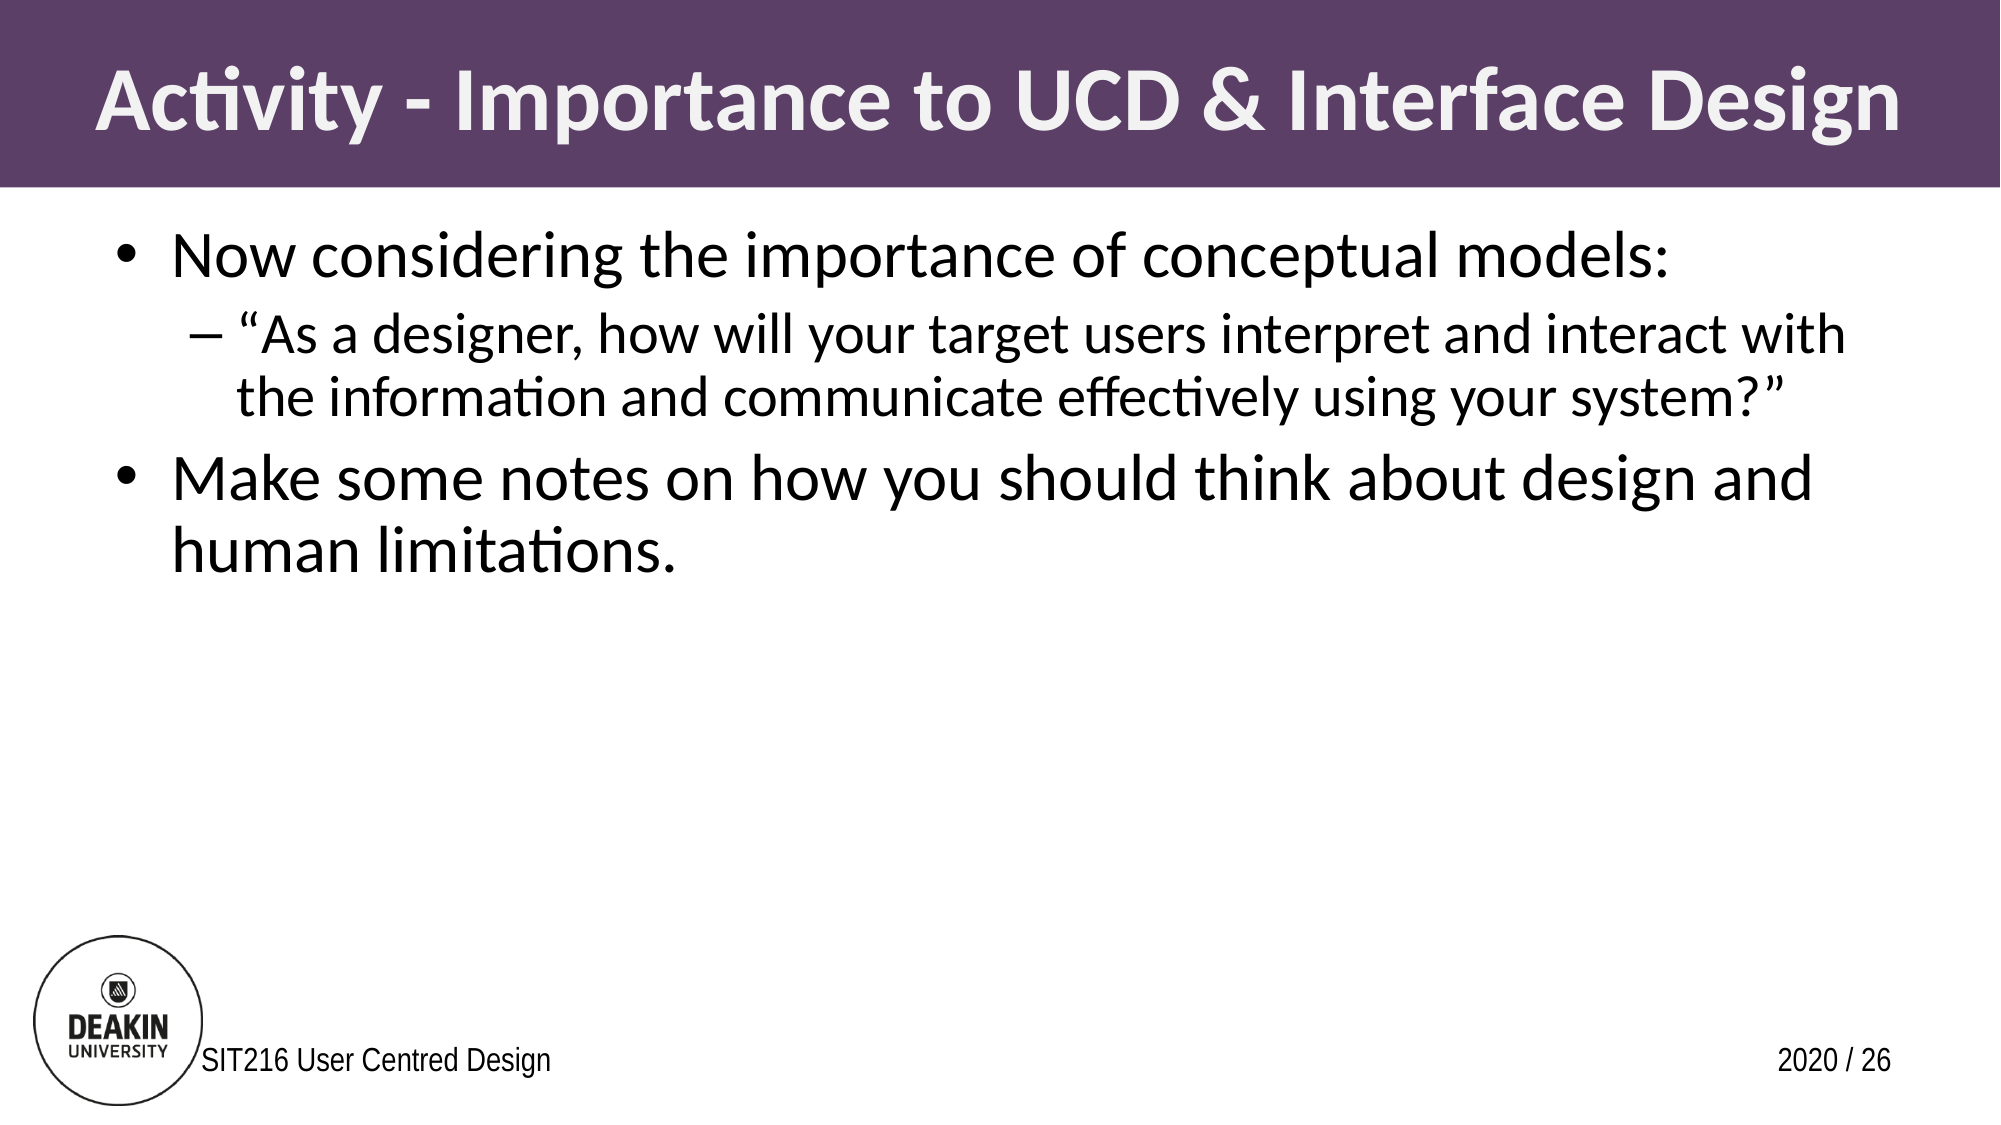

# Activity - Importance to UCD & Interface Design
Now considering the importance of conceptual models:
“As a designer, how will your target users interpret and interact with the information and communicate effectively using your system?”
Make some notes on how you should think about design and human limitations.